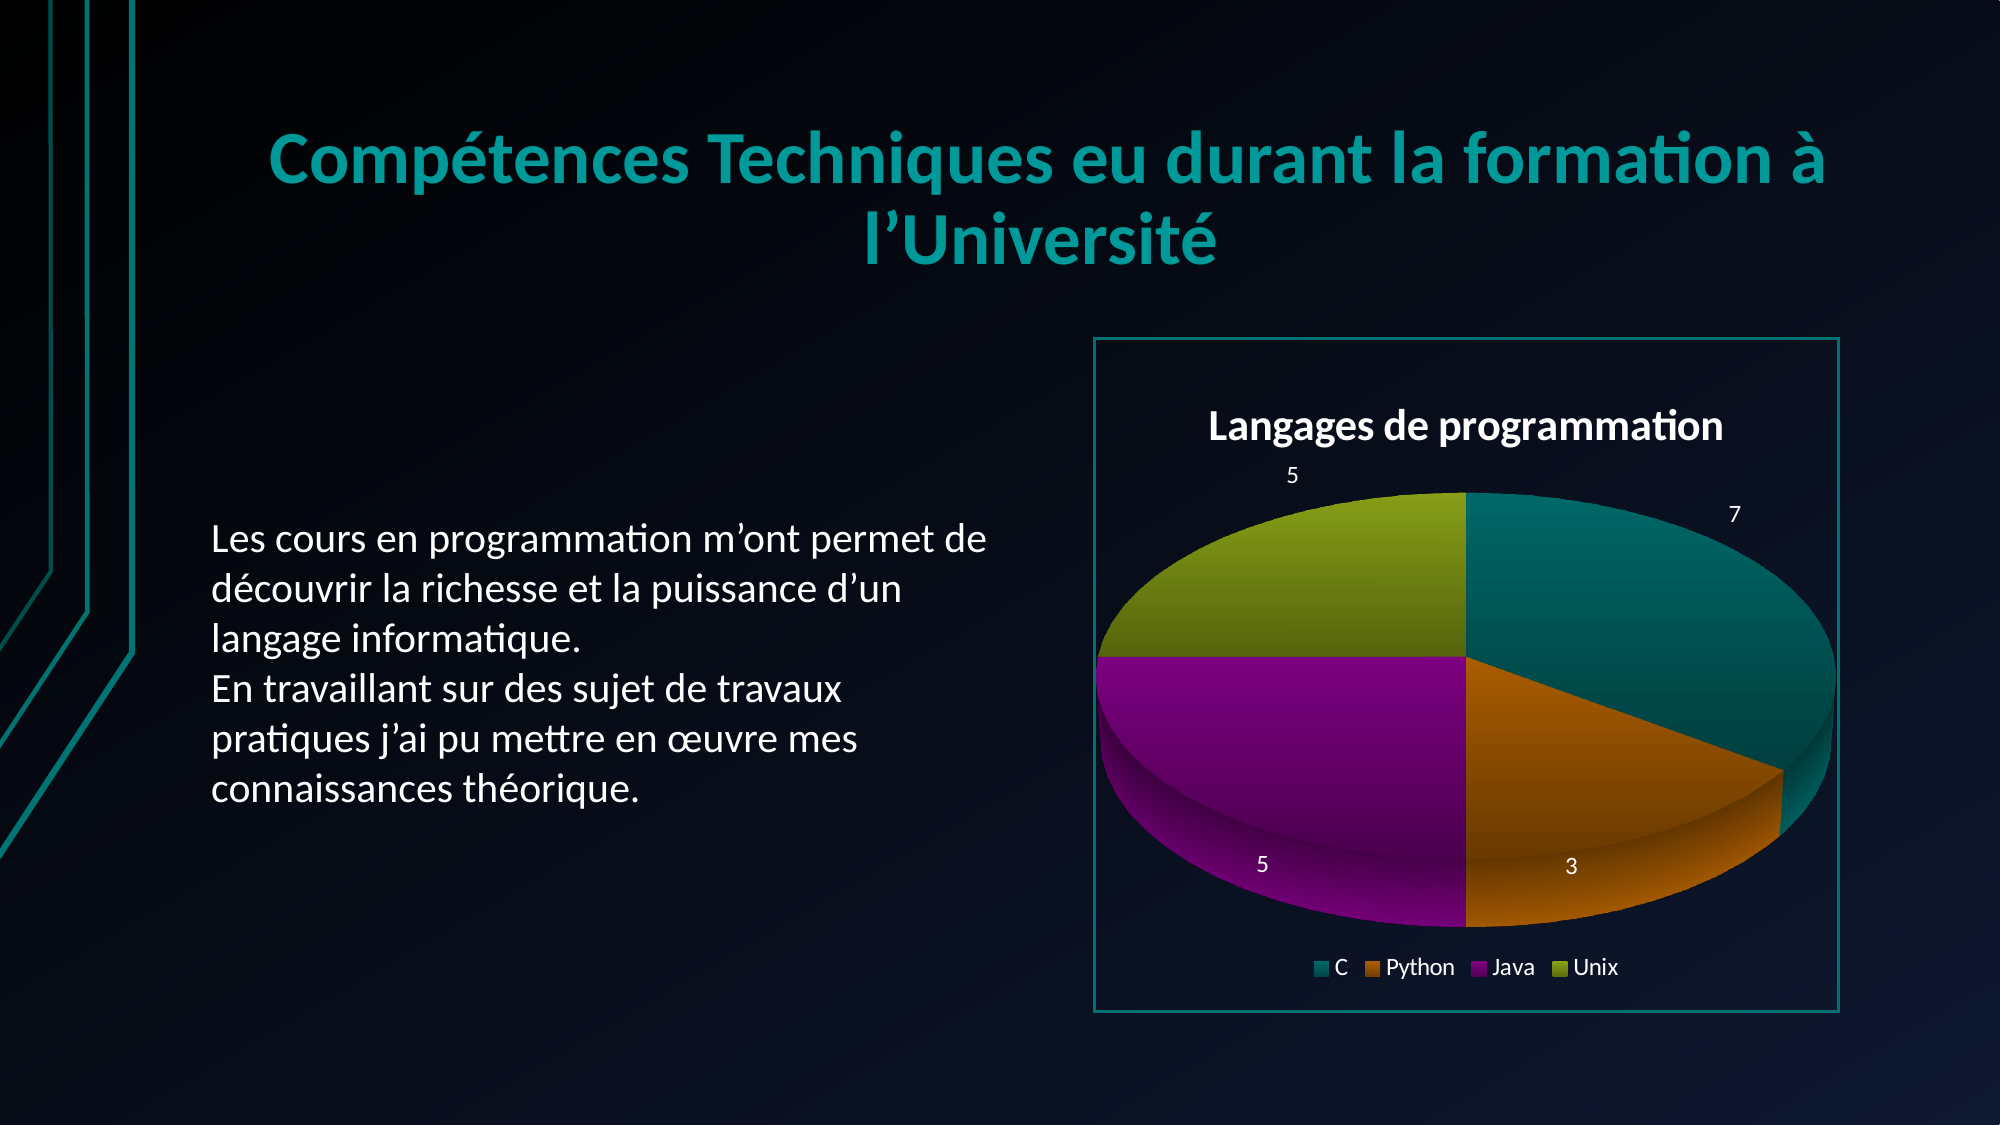

# Compétences Techniques eu durant la formation à l’Université

[unsupported chart]

Les cours en programmation m’ont permet de découvrir la richesse et la puissance d’un langage informatique.
En travaillant sur des sujet de travaux pratiques j’ai pu mettre en œuvre mes connaissances théorique.